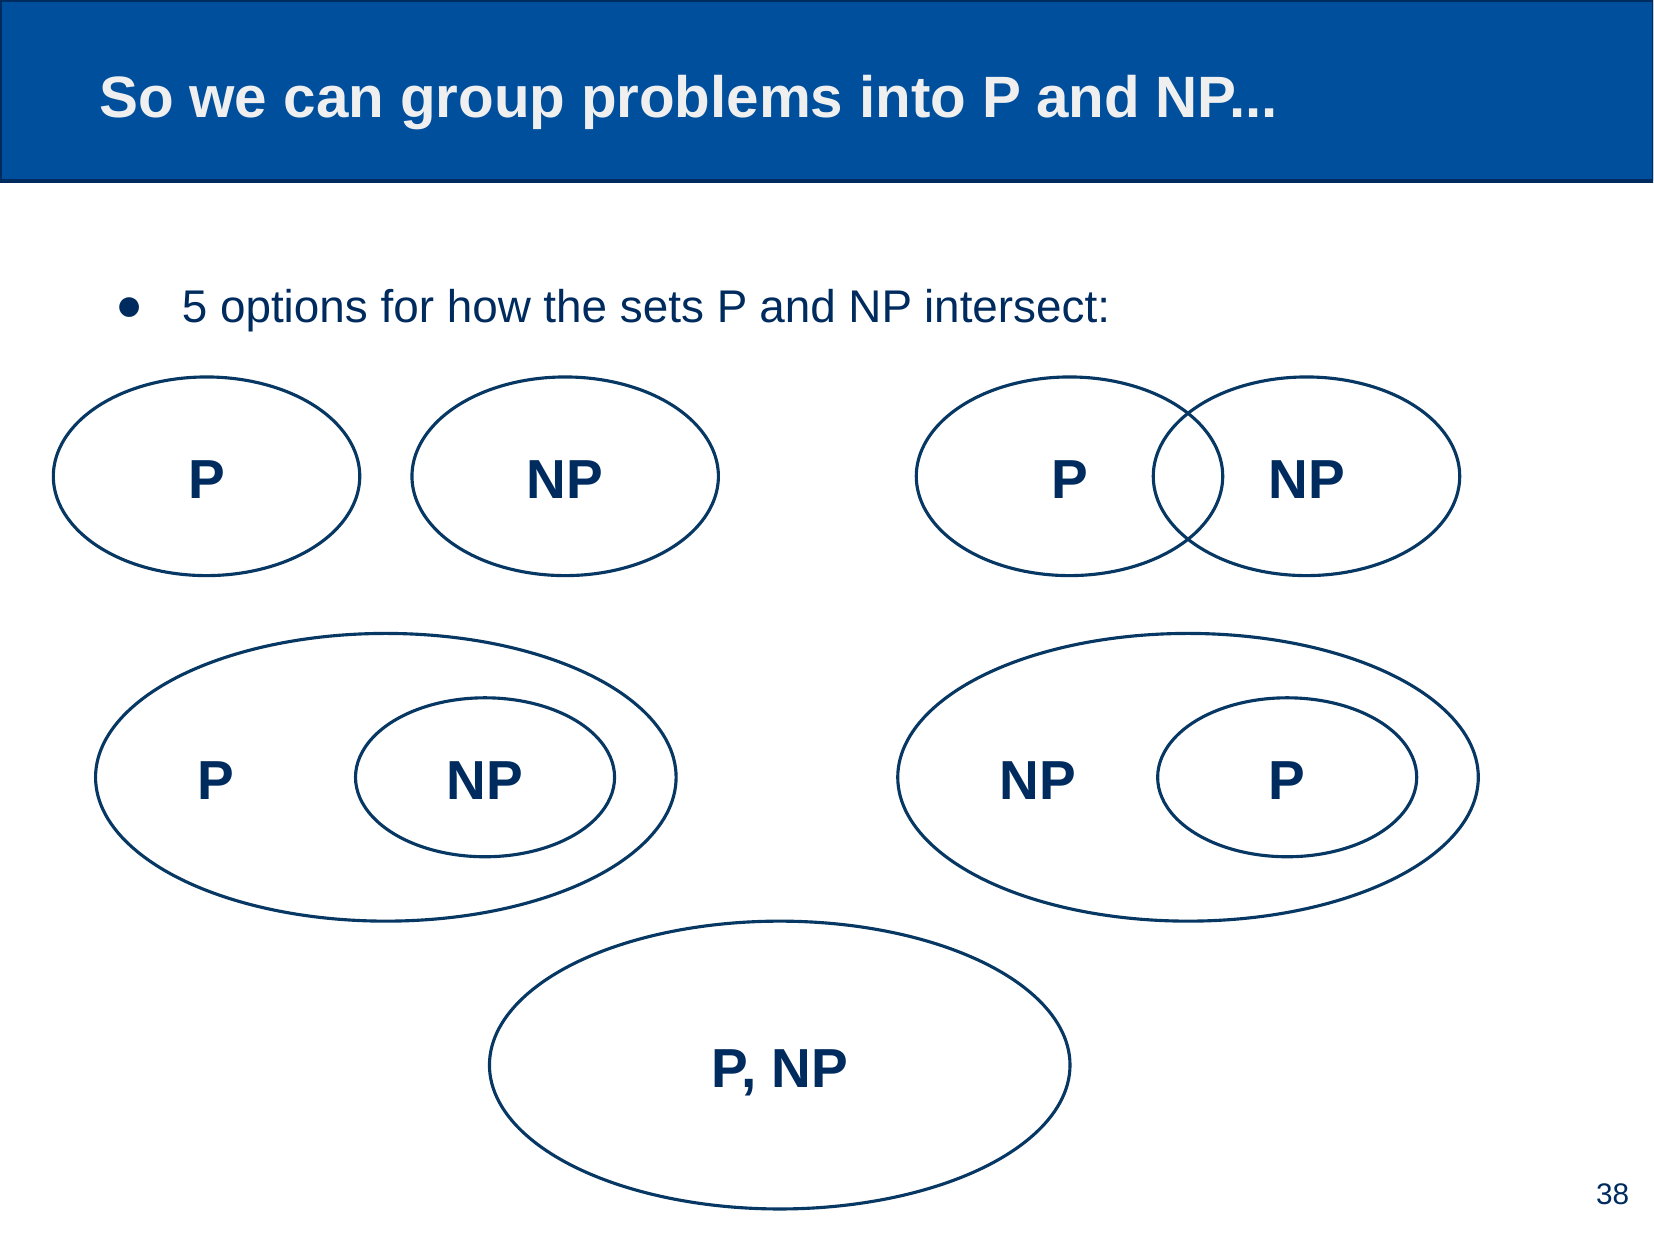

# So we can group problems into P and NP...
5 options for how the sets P and NP intersect:
P
NP
P
NP
P
NP
NP
P
P, NP
38